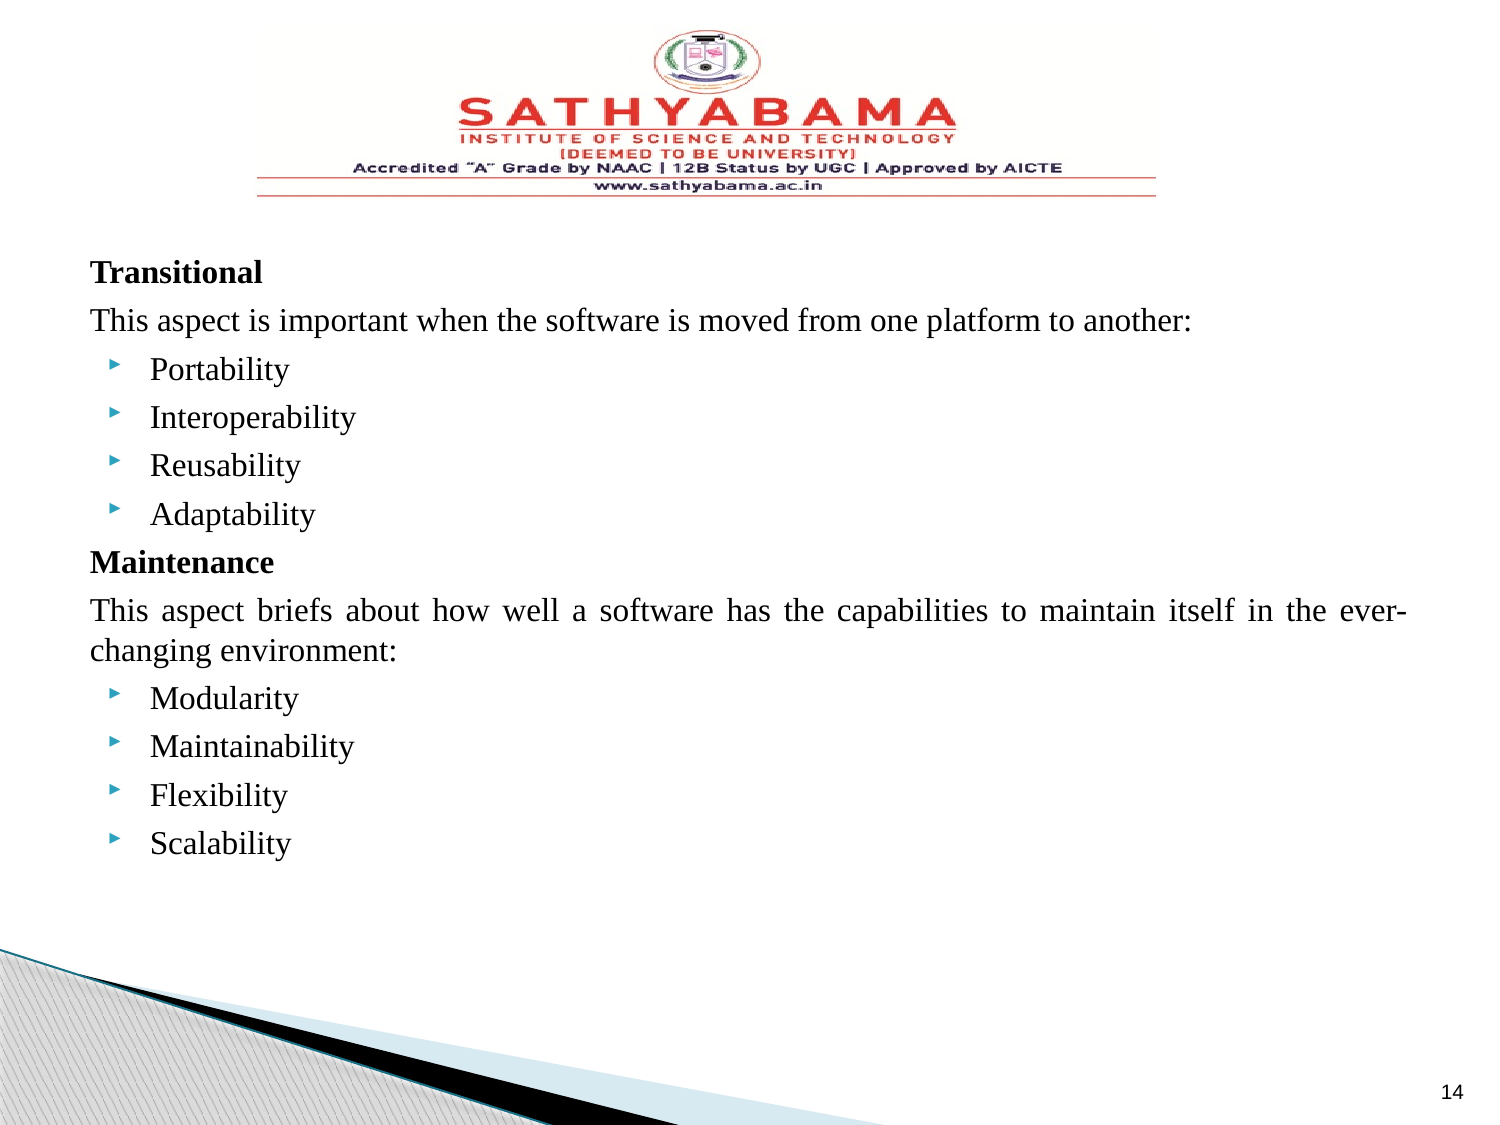

Transitional
This aspect is important when the software is moved from one platform to another:
Portability
Interoperability
Reusability
Adaptability
Maintenance
This aspect briefs about how well a software has the capabilities to maintain itself in the ever-changing environment:
Modularity
Maintainability
Flexibility
Scalability

14